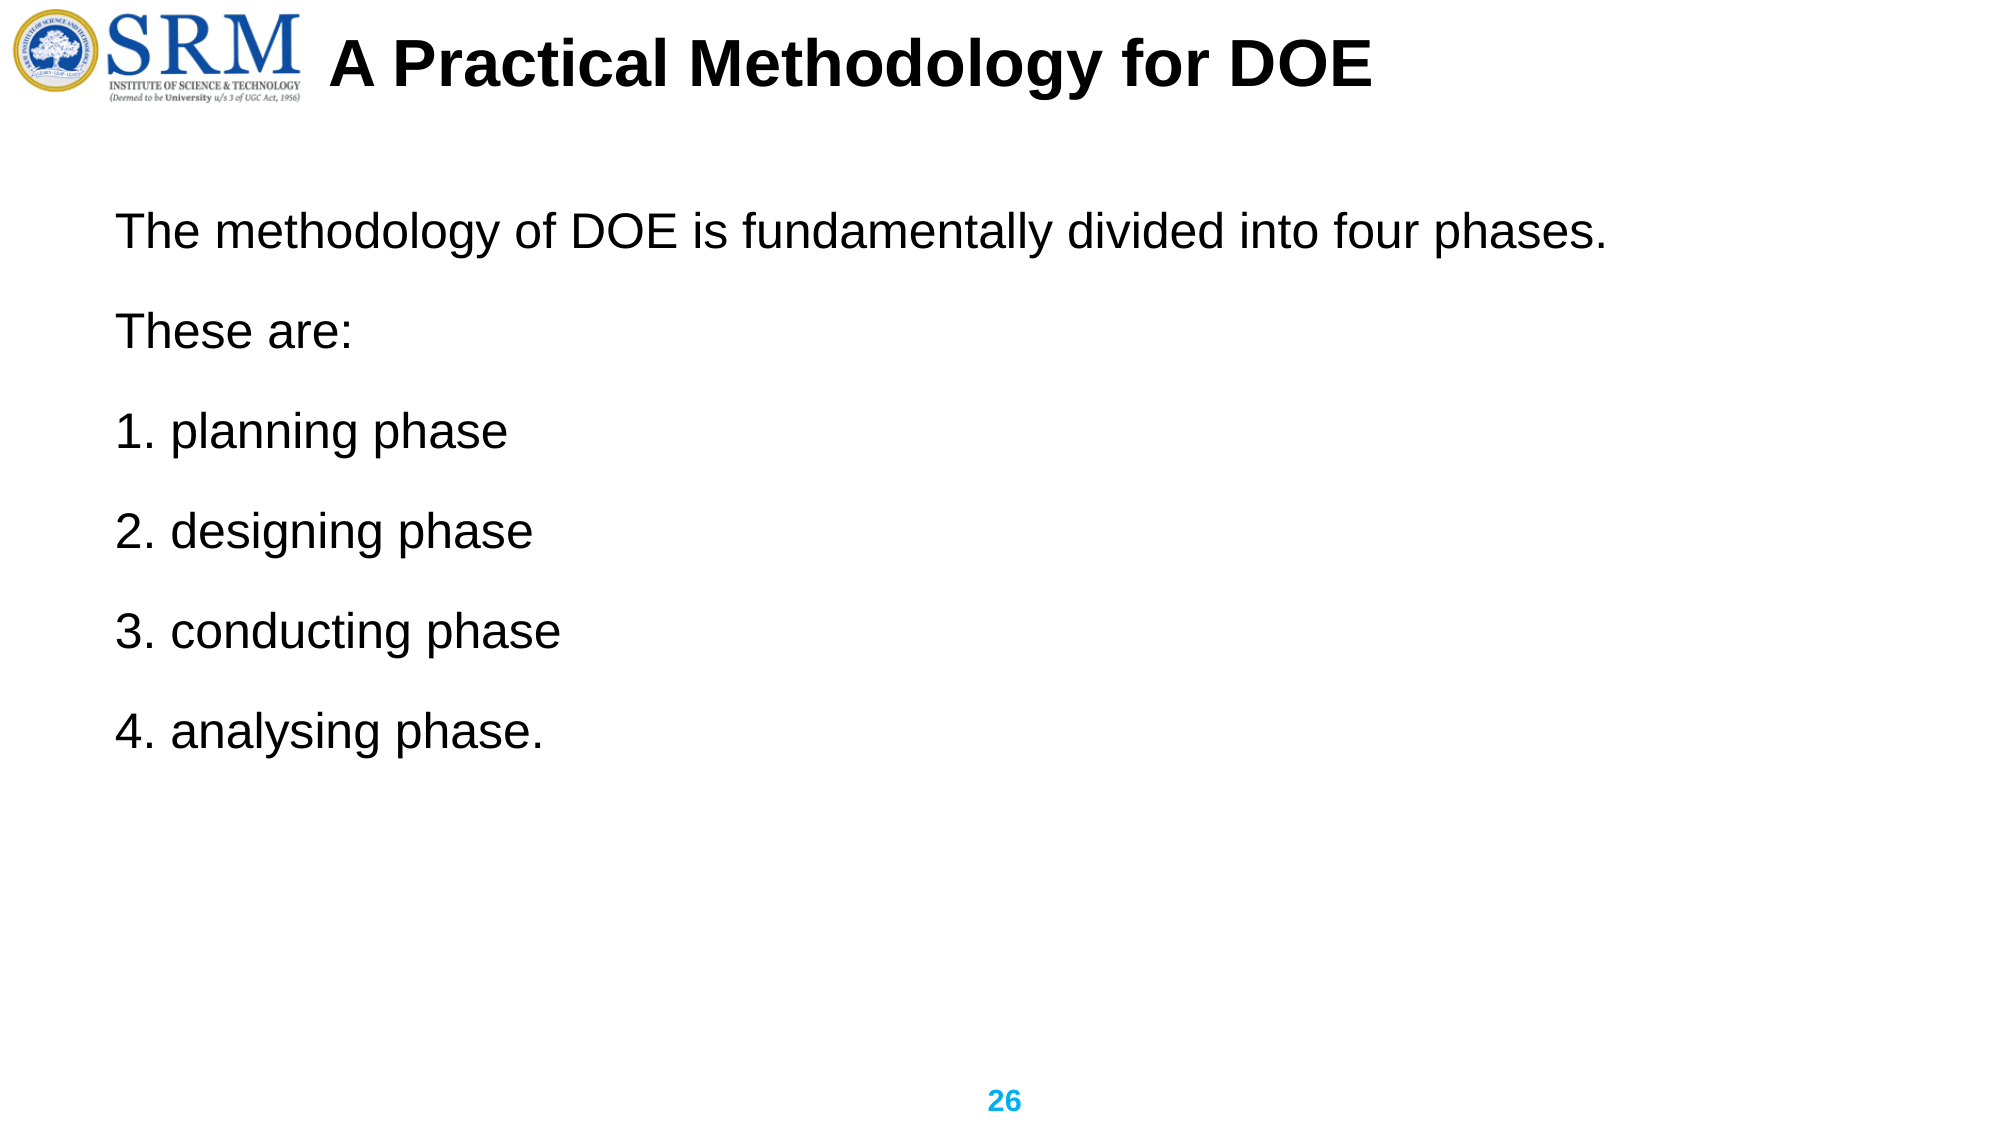

# A Practical Methodology for DOE
The methodology of DOE is fundamentally divided into four phases.
These are:
1. planning phase
2. designing phase
3. conducting phase
4. analysing phase.

26